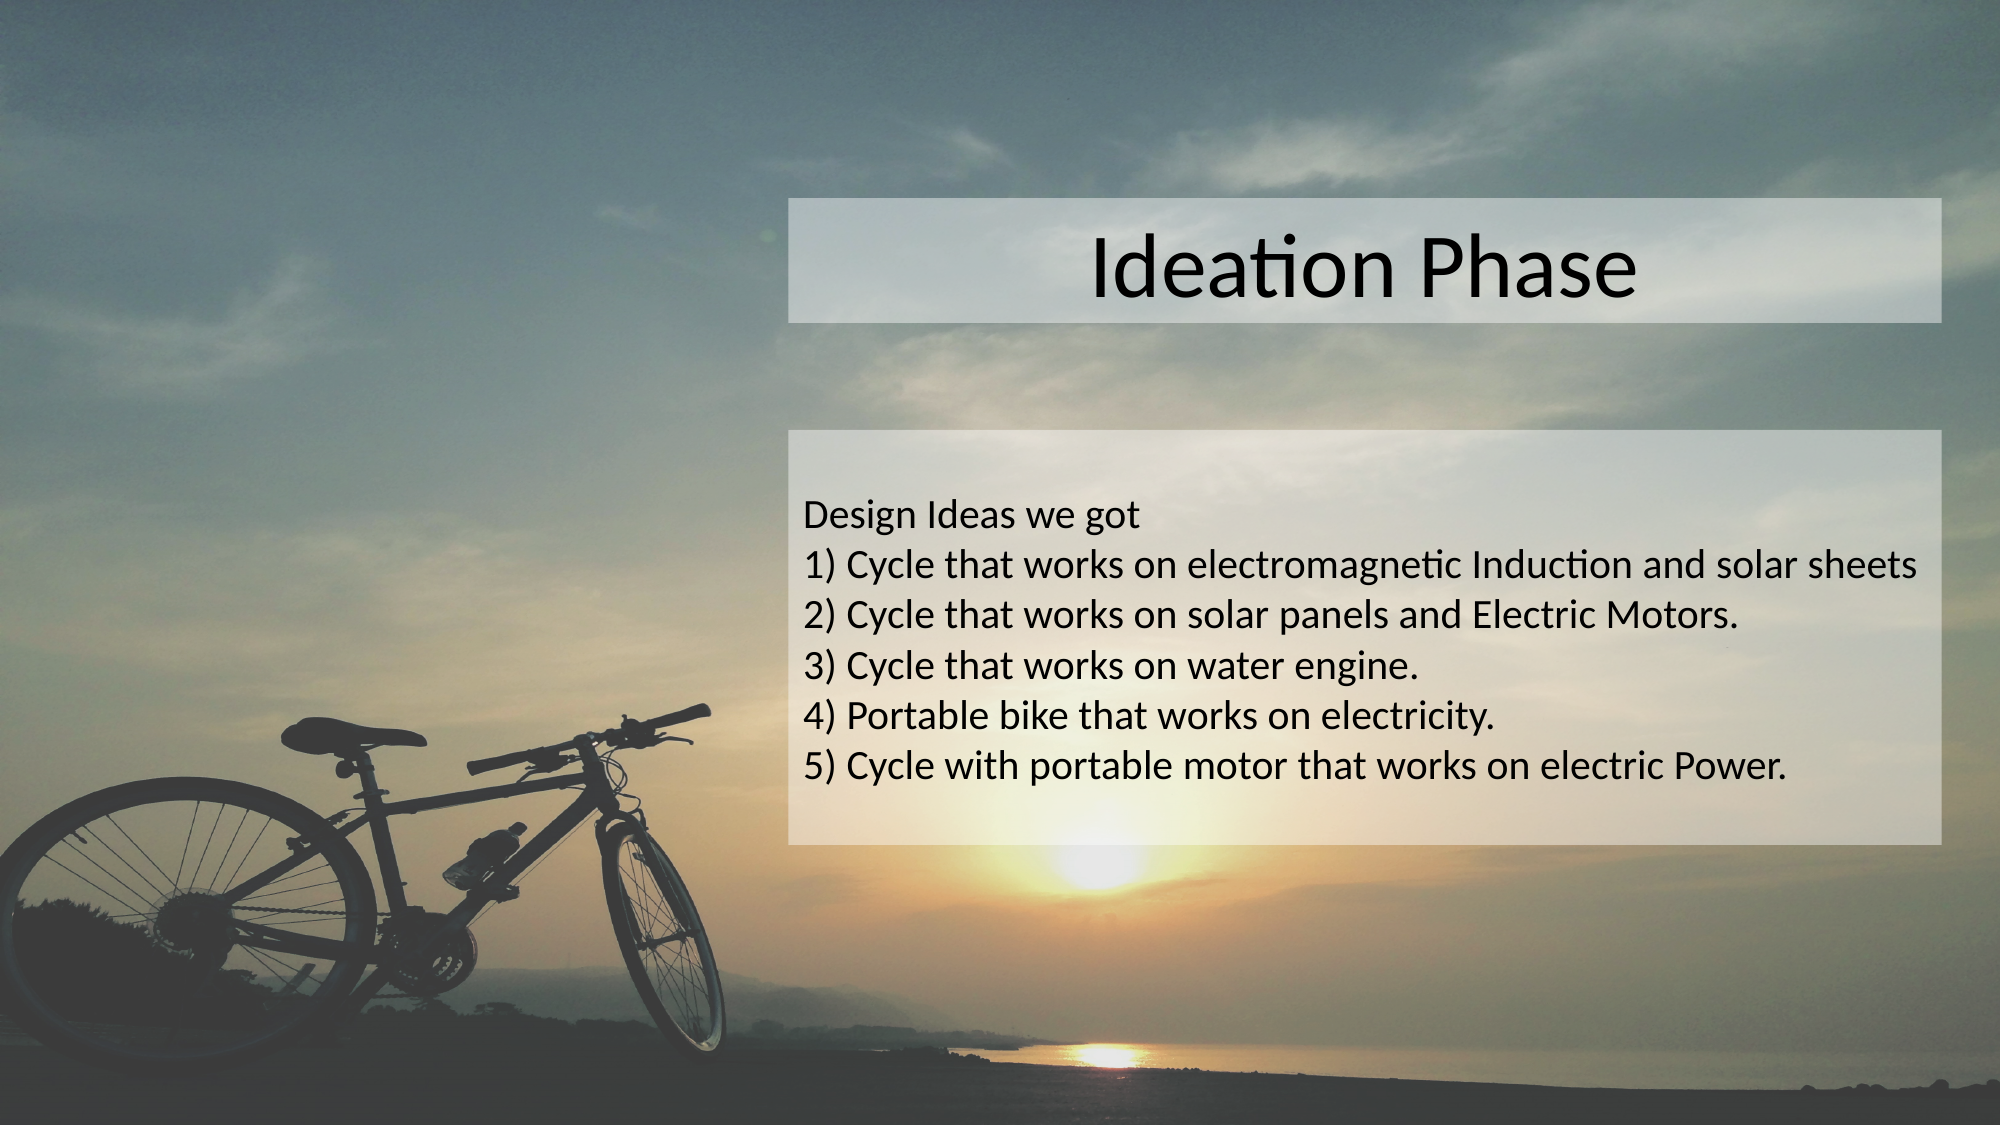

Ideation Phase

Design Ideas we got
1) Cycle that works on electromagnetic Induction and solar sheets
2) Cycle that works on solar panels and Electric Motors.
3) Cycle that works on water engine.
4) Portable bike that works on electricity.
5) Cycle with portable motor that works on electric Power.